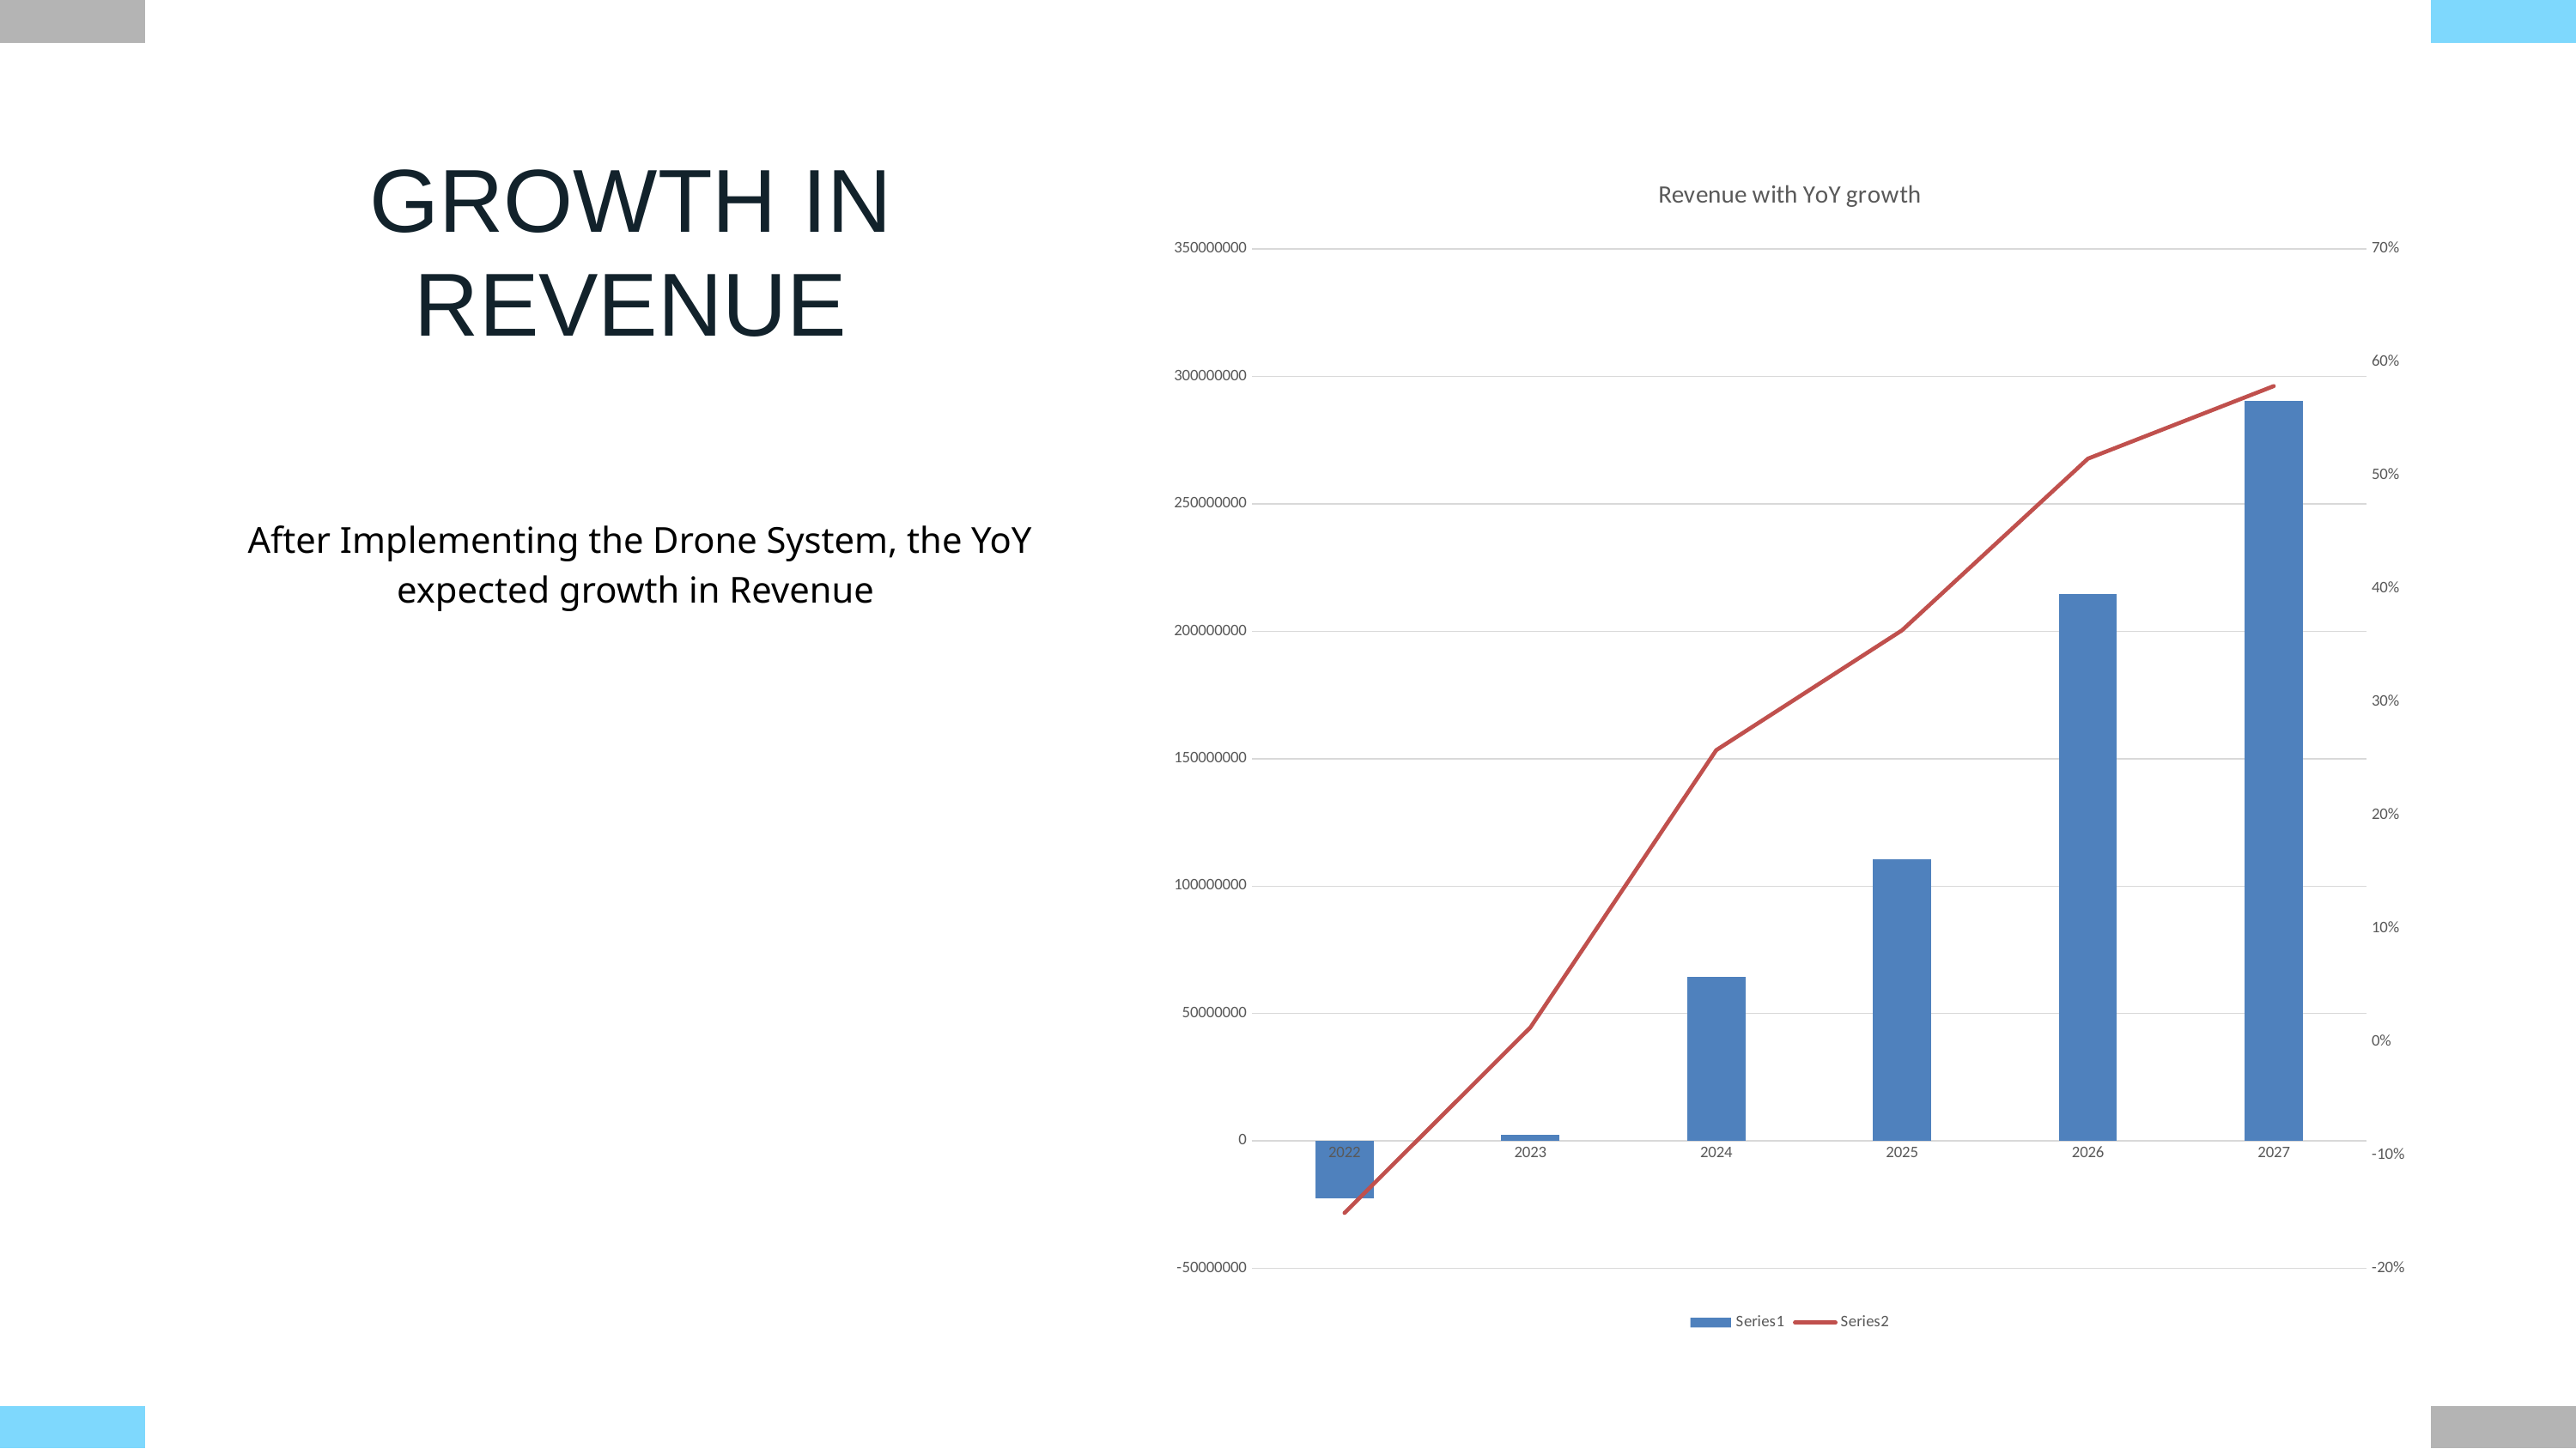

GROWTH IN REVENUE

### Chart: Revenue with YoY growth

| Category |  |  |
|---|---|---|
| 2022 | -22519833.333333313 | -0.15109925747003028 |
| 2023 | 2290118.3333333433 | 0.012671080253553159 |
| 2024 | 64452358.616666645 | 0.2575354365409086 |
| 2025 | 110603405.46383333 | 0.3634674921780403 |
| 2026 | 214637427.93382162 | 0.5150018433502802 |
| 2027 | 290528363.87413 | 0.579102668719407 |
After Implementing the Drone System, the YoY expected growth in Revenue